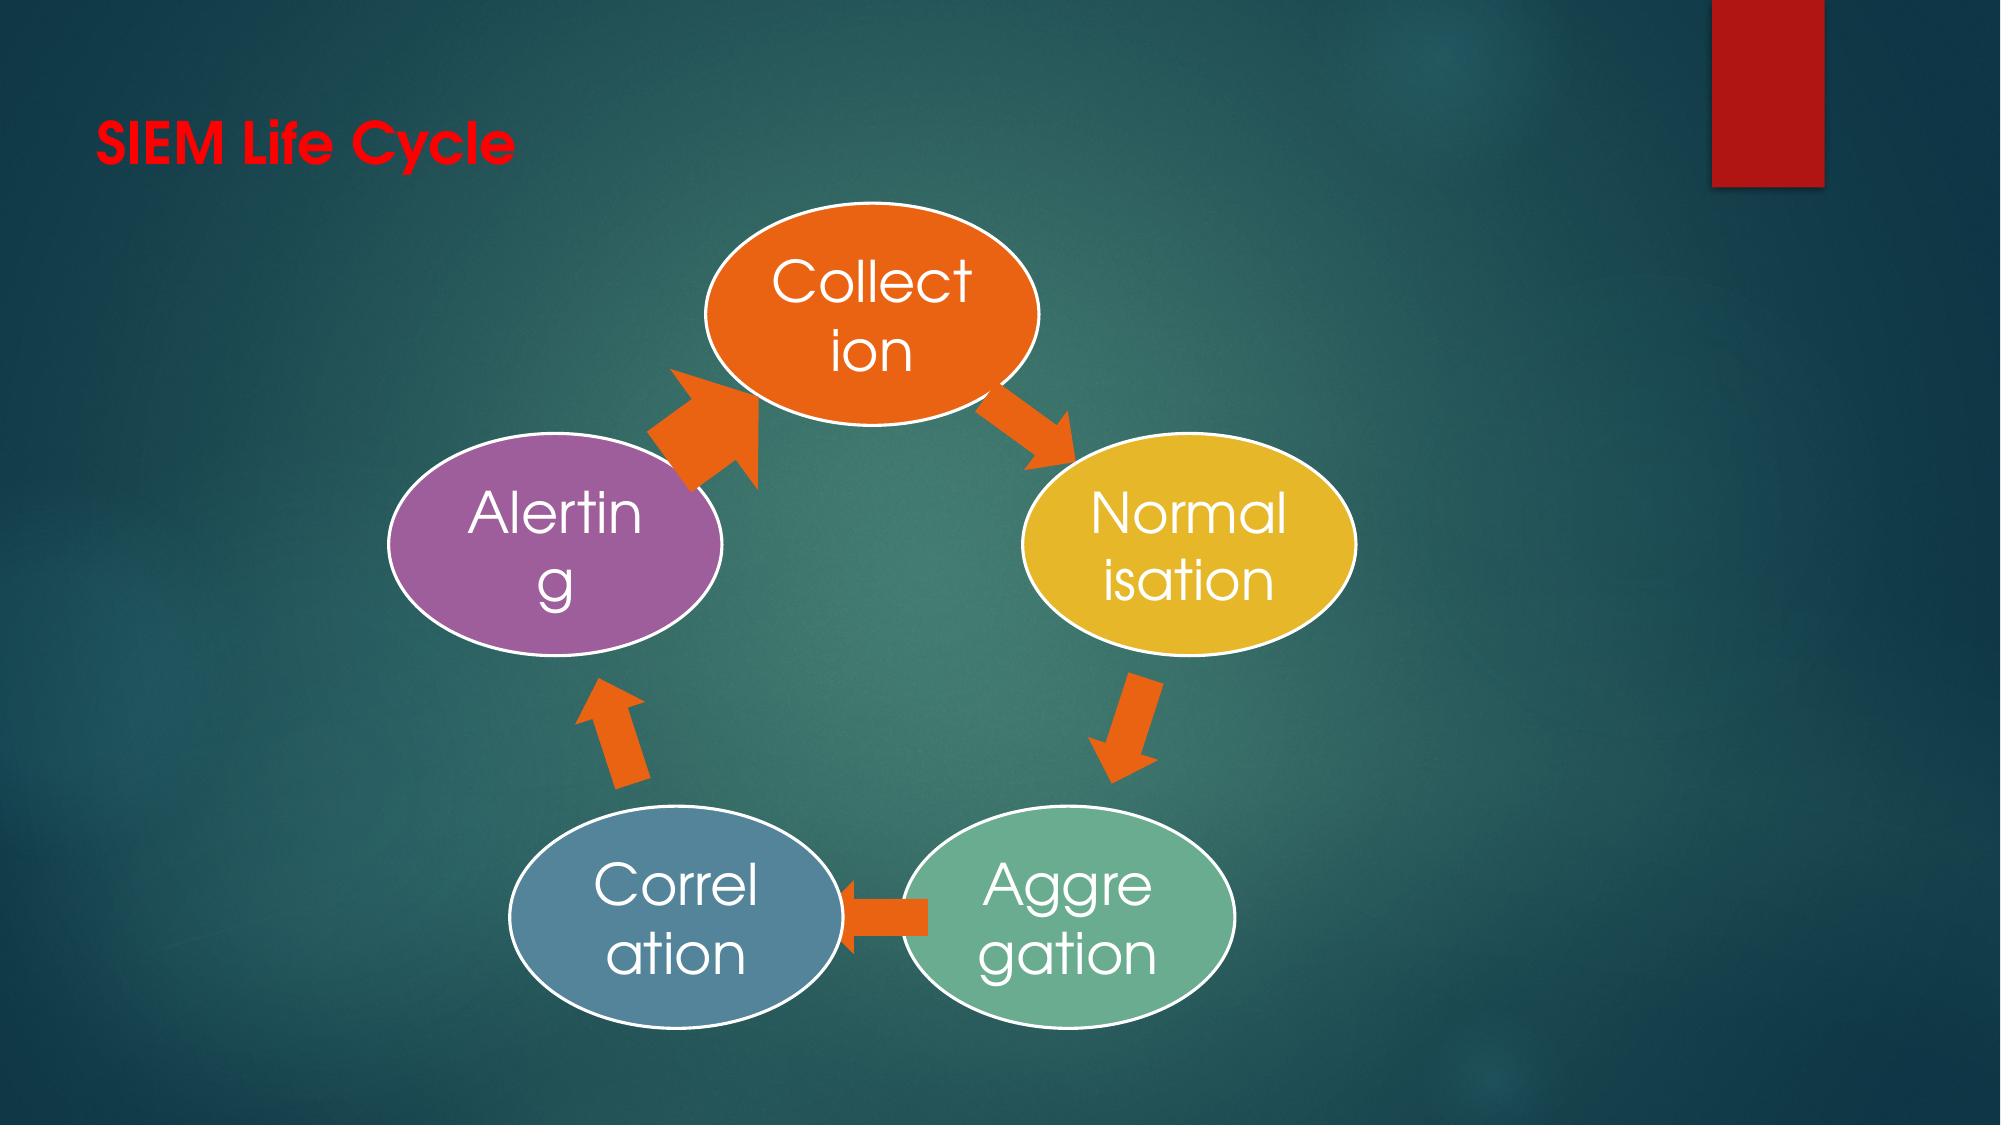

# SIEM Life Cycle
Collection
Normalisation
Aggregation
Correlation
Alerting